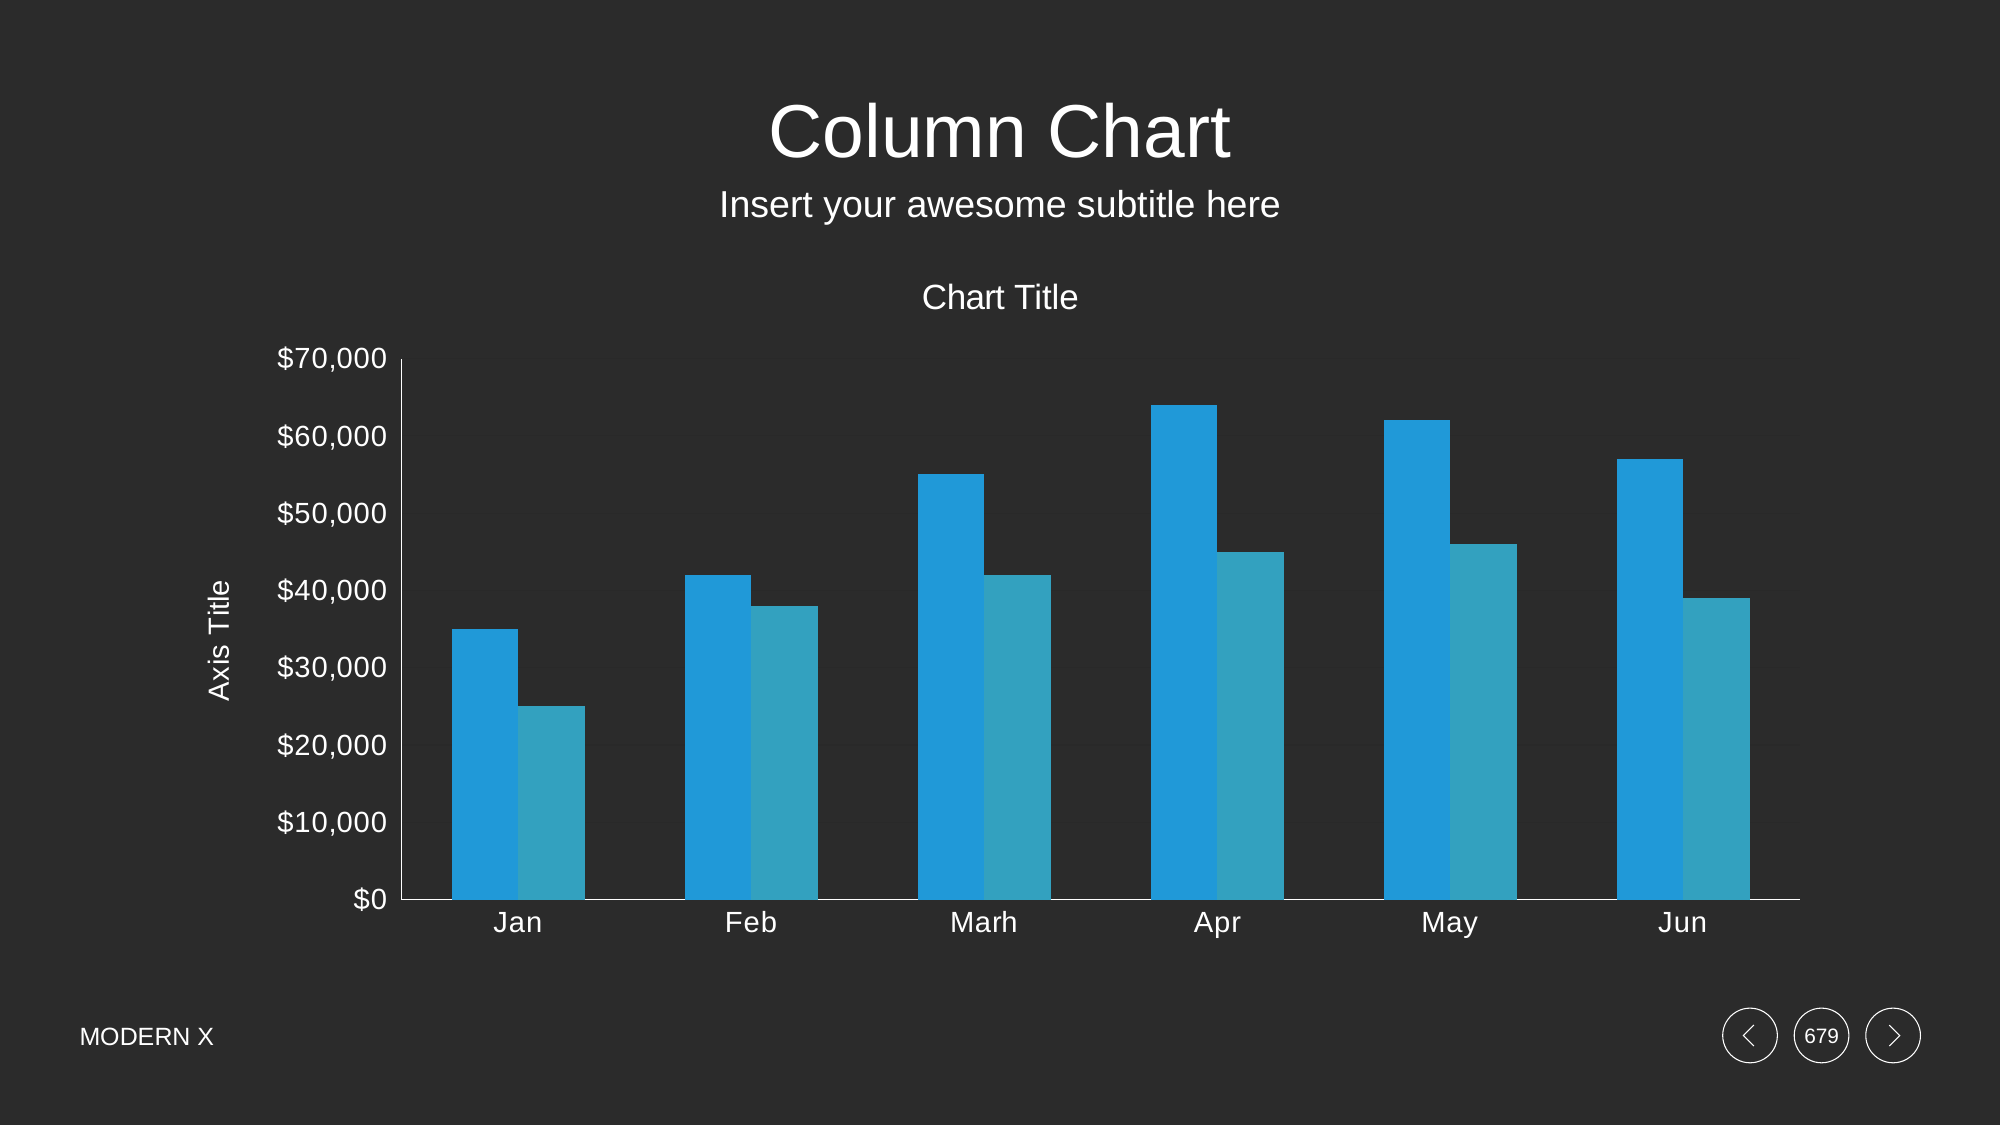

# Column Chart
Insert your awesome subtitle here

### Chart:

| Category | Income | Expenses |
|---|---|---|
| Jan | 35000.0 | 25000.0 |
| Feb | 42000.0 | 38000.0 |
| Marh | 55000.0 | 42000.0 |
| Apr | 64000.0 | 45000.0 |
| May | 62000.0 | 46000.0 |
| Jun | 57000.0 | 39000.0 |